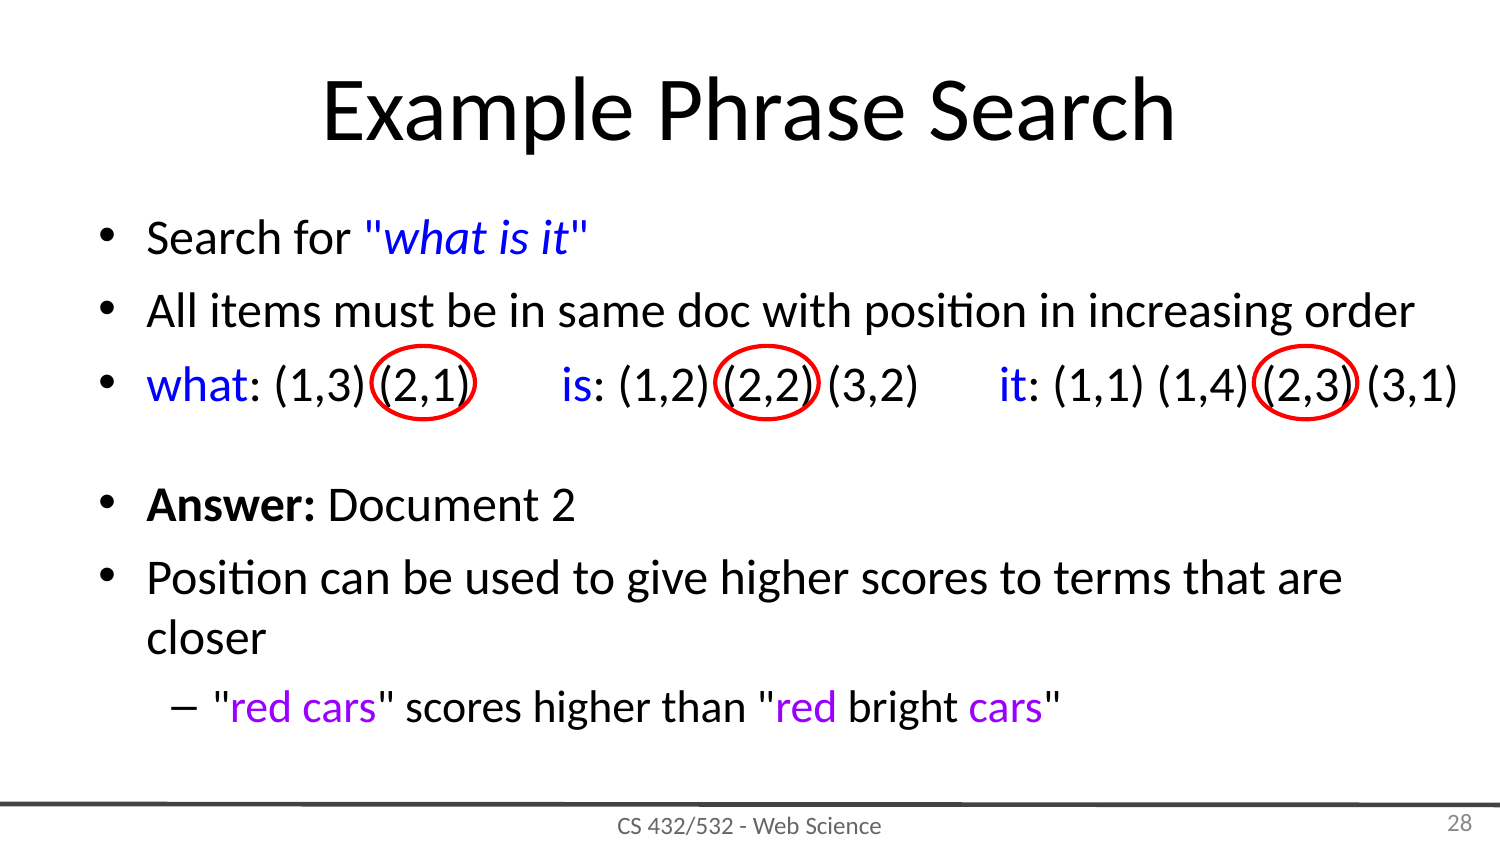

Example Phrase Search
Search for "what is it"
All items must be in same doc with position in increasing order
what: (1,3) (2,1)        is: (1,2) (2,2) (3,2)       it: (1,1) (1,4) (2,3) (3,1)

Answer: Document 2
Position can be used to give higher scores to terms that are closer
"red cars" scores higher than "red bright cars"

28